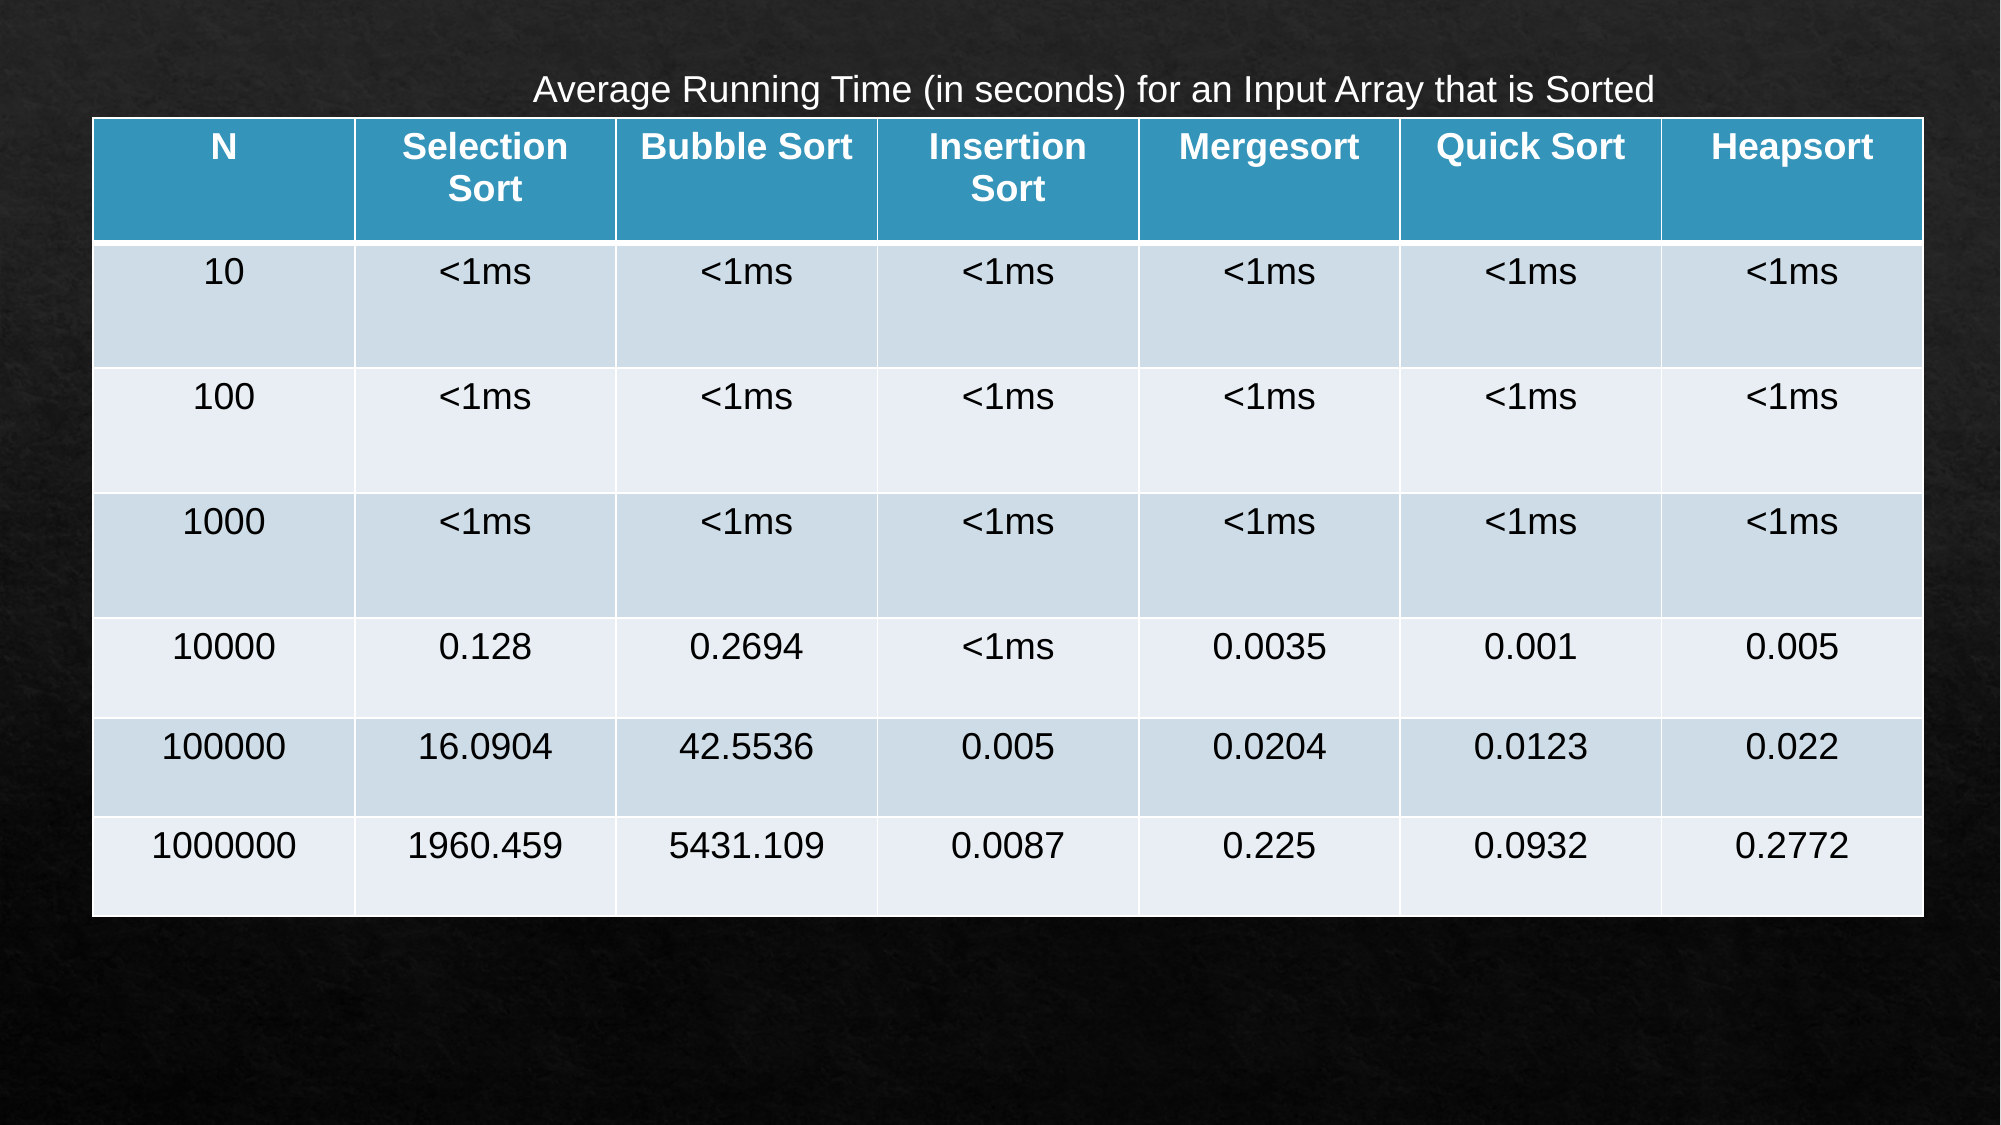

Average Running Time (in seconds) for an Input Array that is Sorted
| N | Selection Sort | Bubble Sort | Insertion Sort | Mergesort | Quick Sort | Heapsort |
| --- | --- | --- | --- | --- | --- | --- |
| 10 | <1ms | <1ms | <1ms | <1ms | <1ms | <1ms |
| 100 | <1ms | <1ms | <1ms | <1ms | <1ms | <1ms |
| 1000 | <1ms | <1ms | <1ms | <1ms | <1ms | <1ms |
| 10000 | 0.128 | 0.2694 | <1ms | 0.0035 | 0.001 | 0.005 |
| 100000 | 16.0904 | 42.5536 | 0.005 | 0.0204 | 0.0123 | 0.022 |
| 1000000 | 1960.459 | 5431.109 | 0.0087 | 0.225 | 0.0932 | 0.2772 |